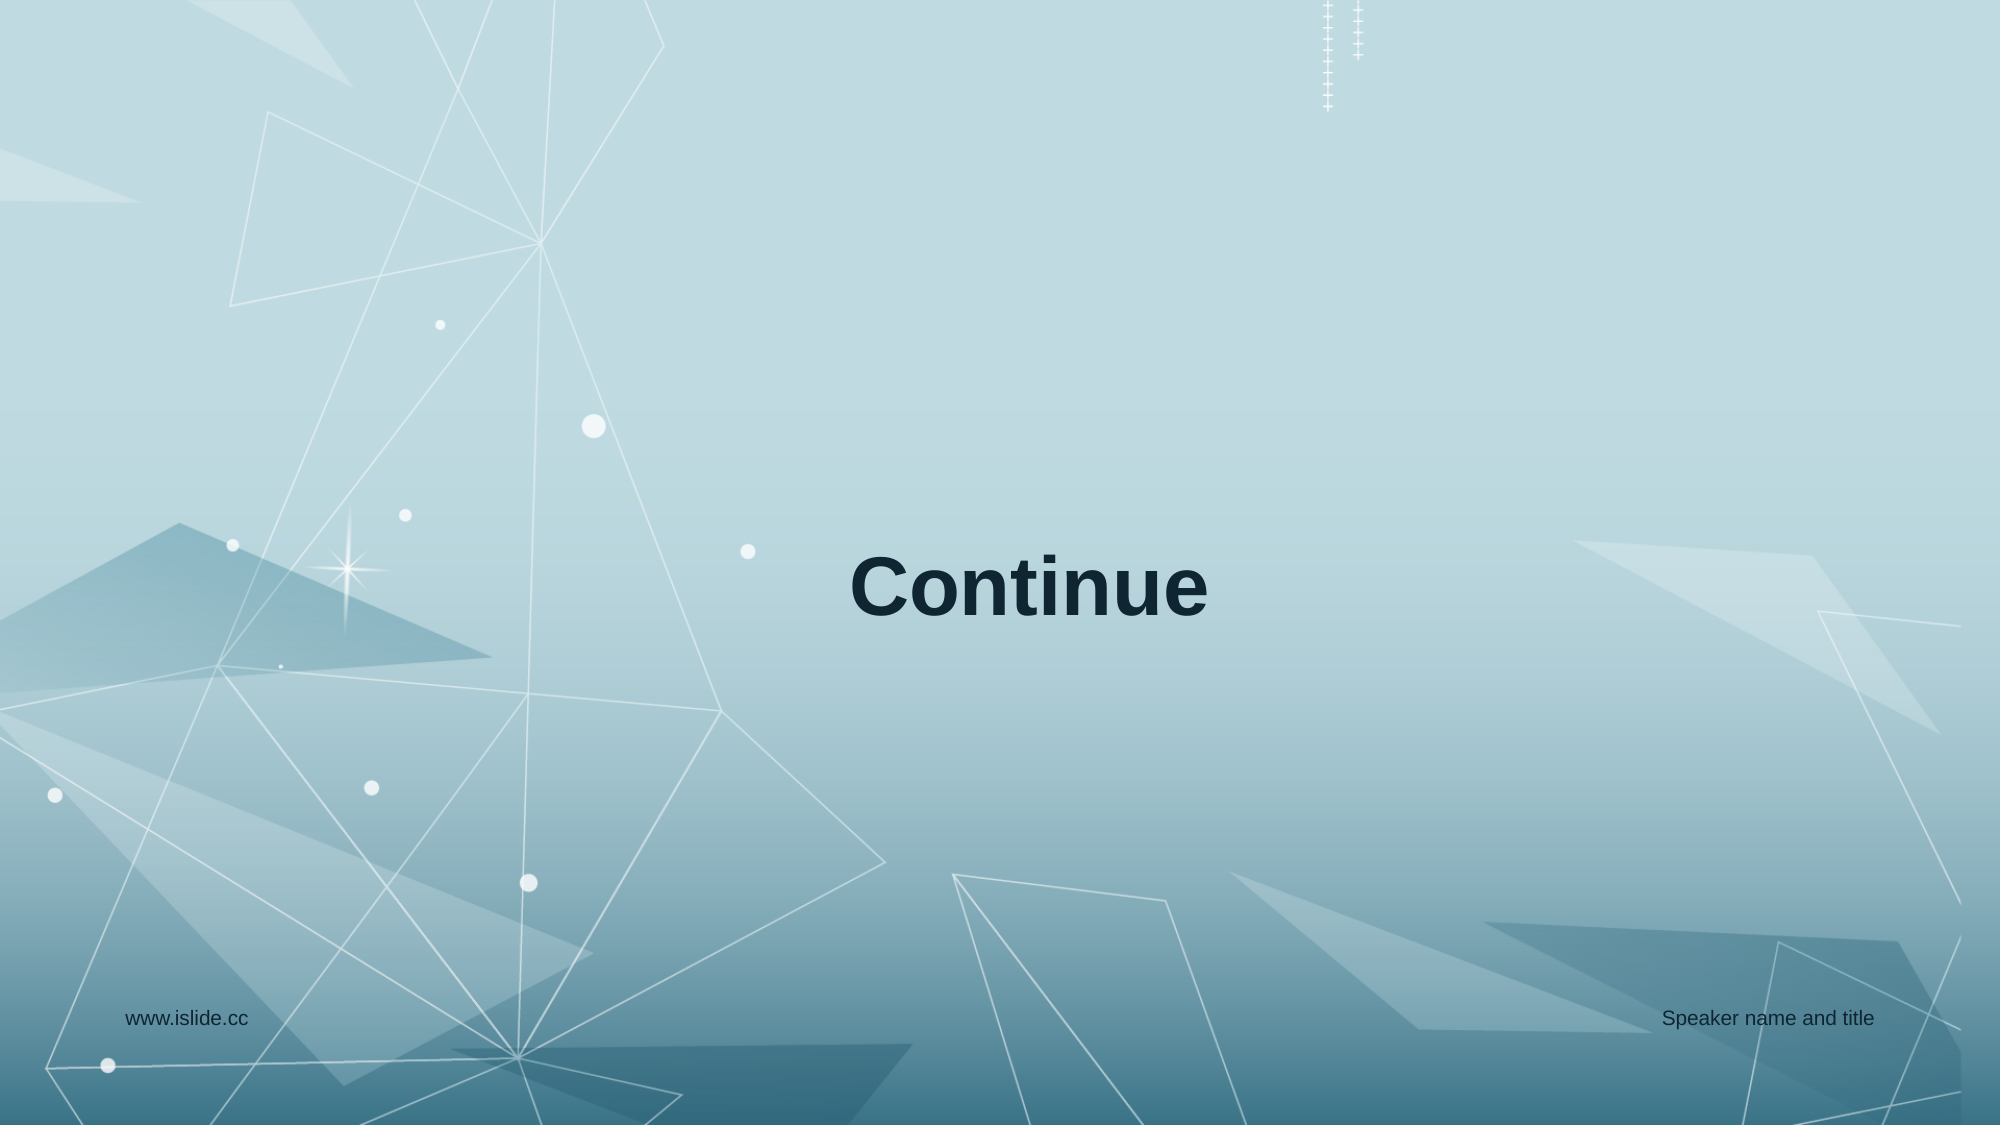

# Continue
www.islide.cc
Speaker name and title